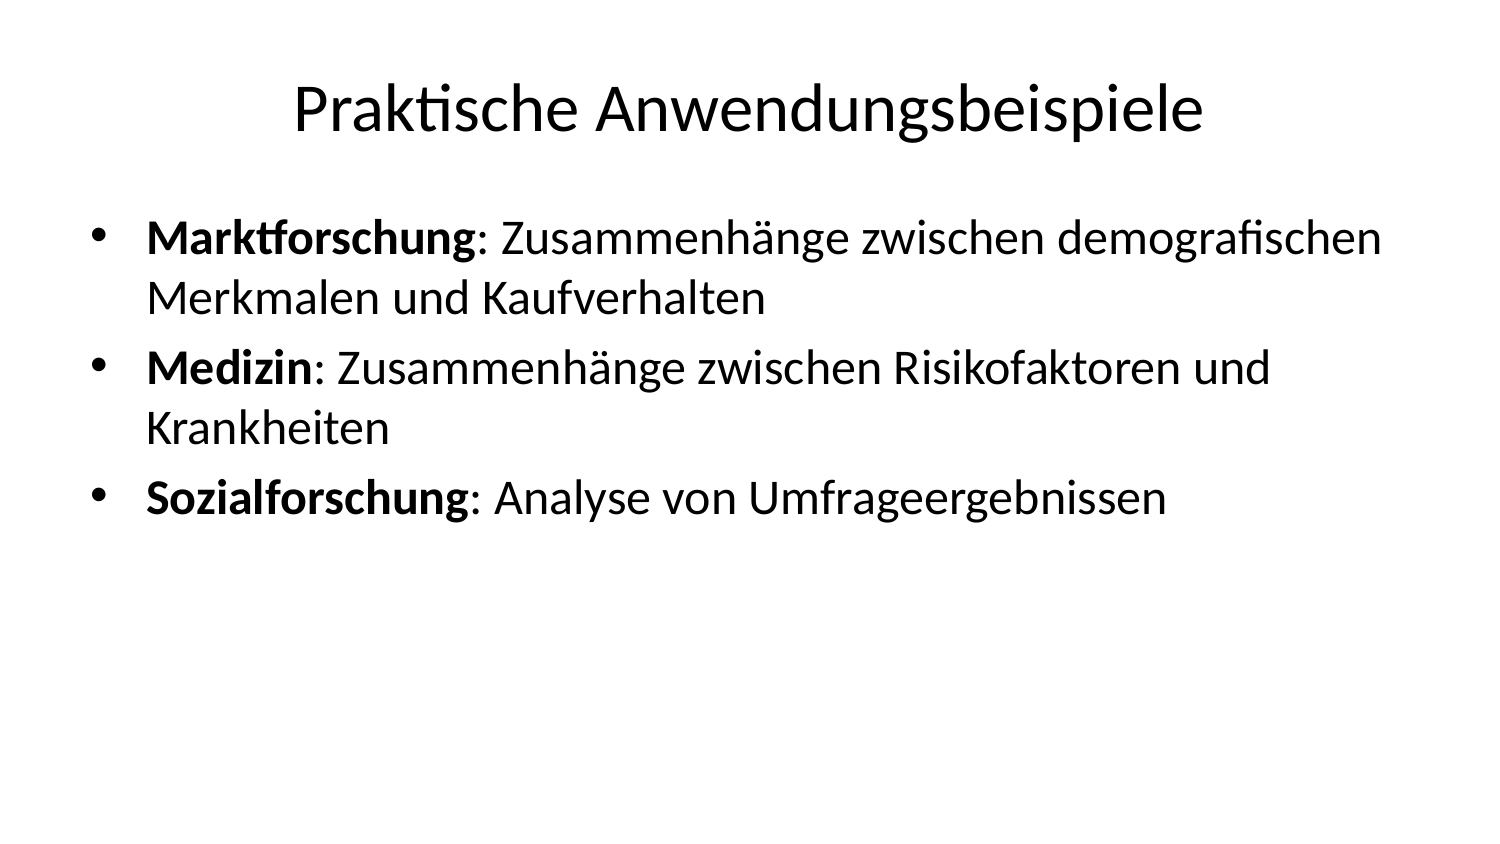

# Praktische Anwendungsbeispiele
Marktforschung: Zusammenhänge zwischen demografischen Merkmalen und Kaufverhalten
Medizin: Zusammenhänge zwischen Risikofaktoren und Krankheiten
Sozialforschung: Analyse von Umfrageergebnissen